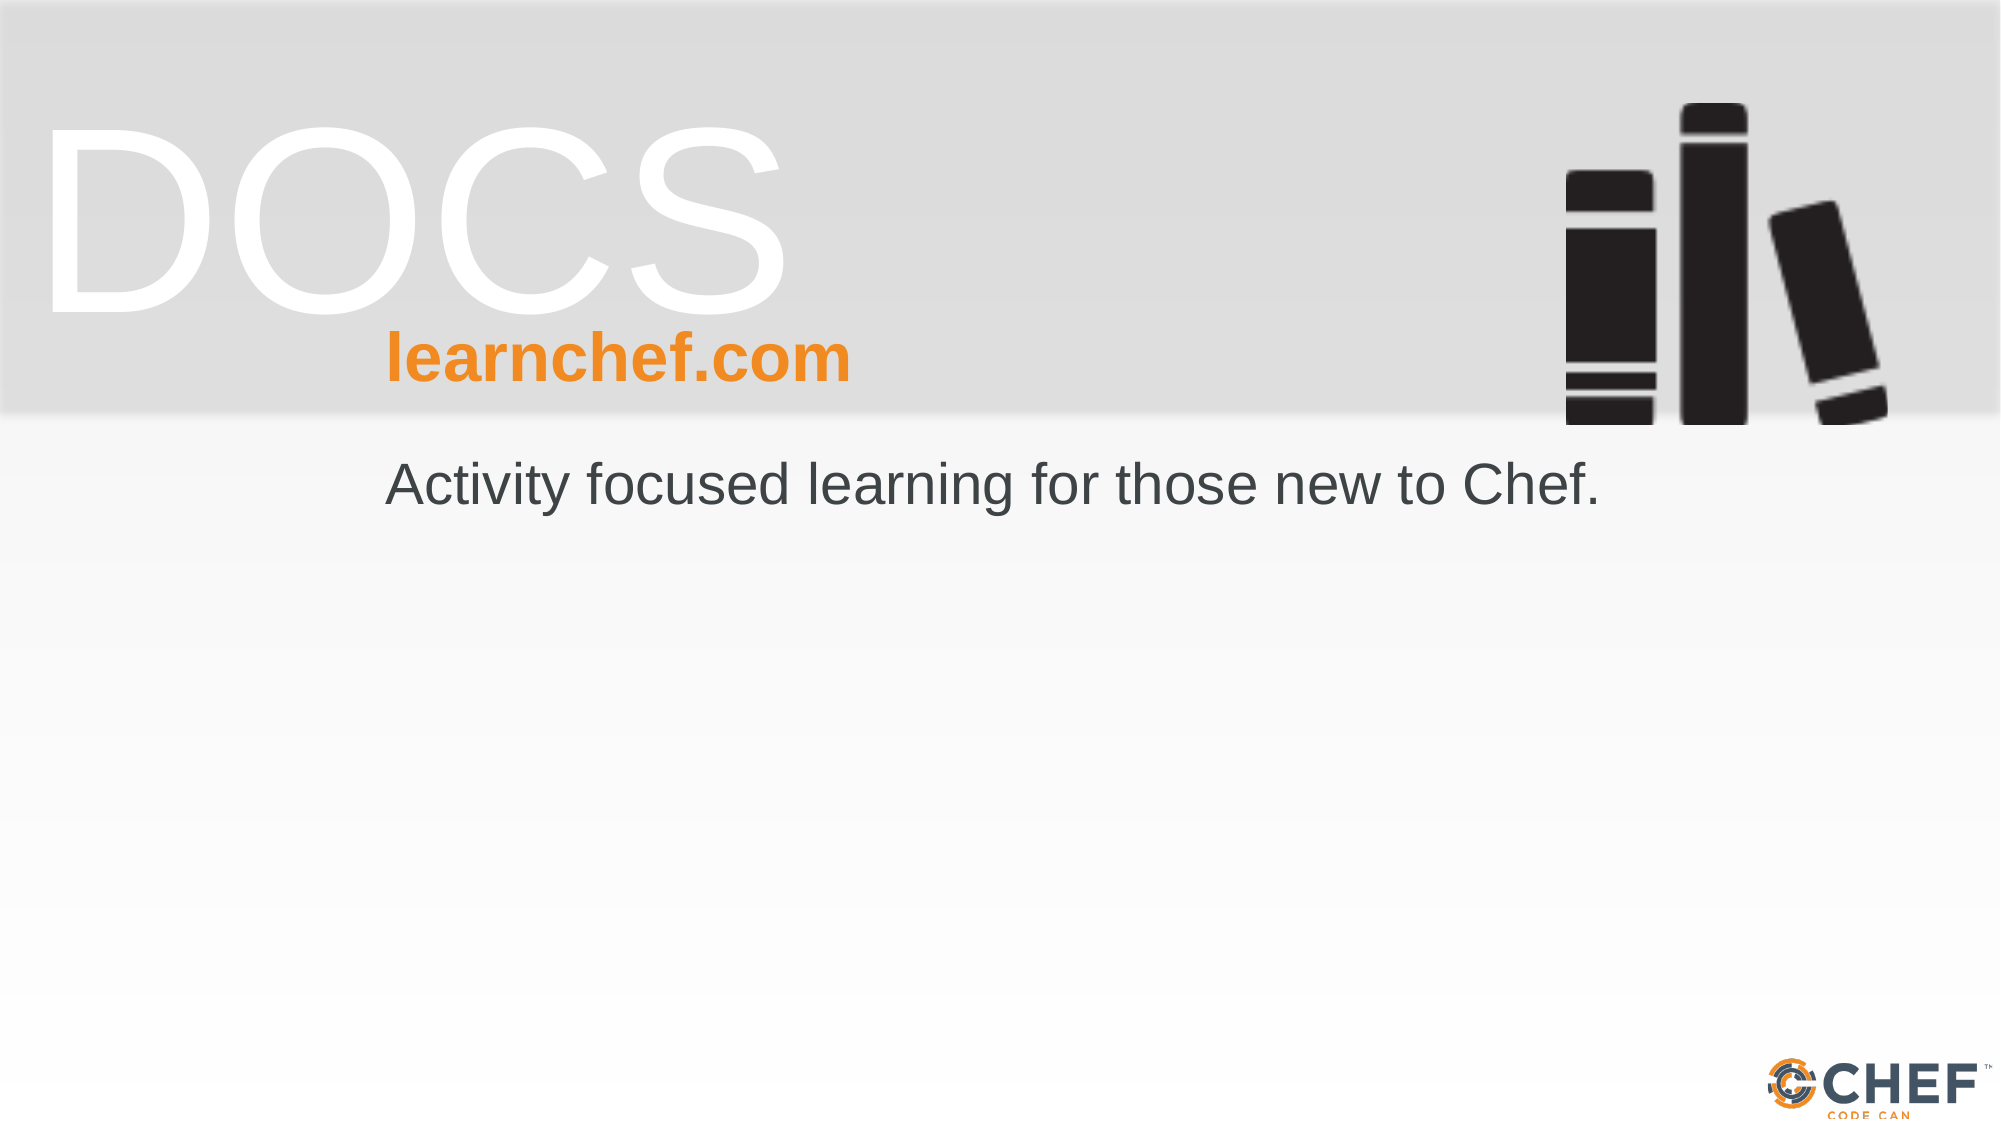

# learnchef.com
Activity focused learning for those new to Chef.